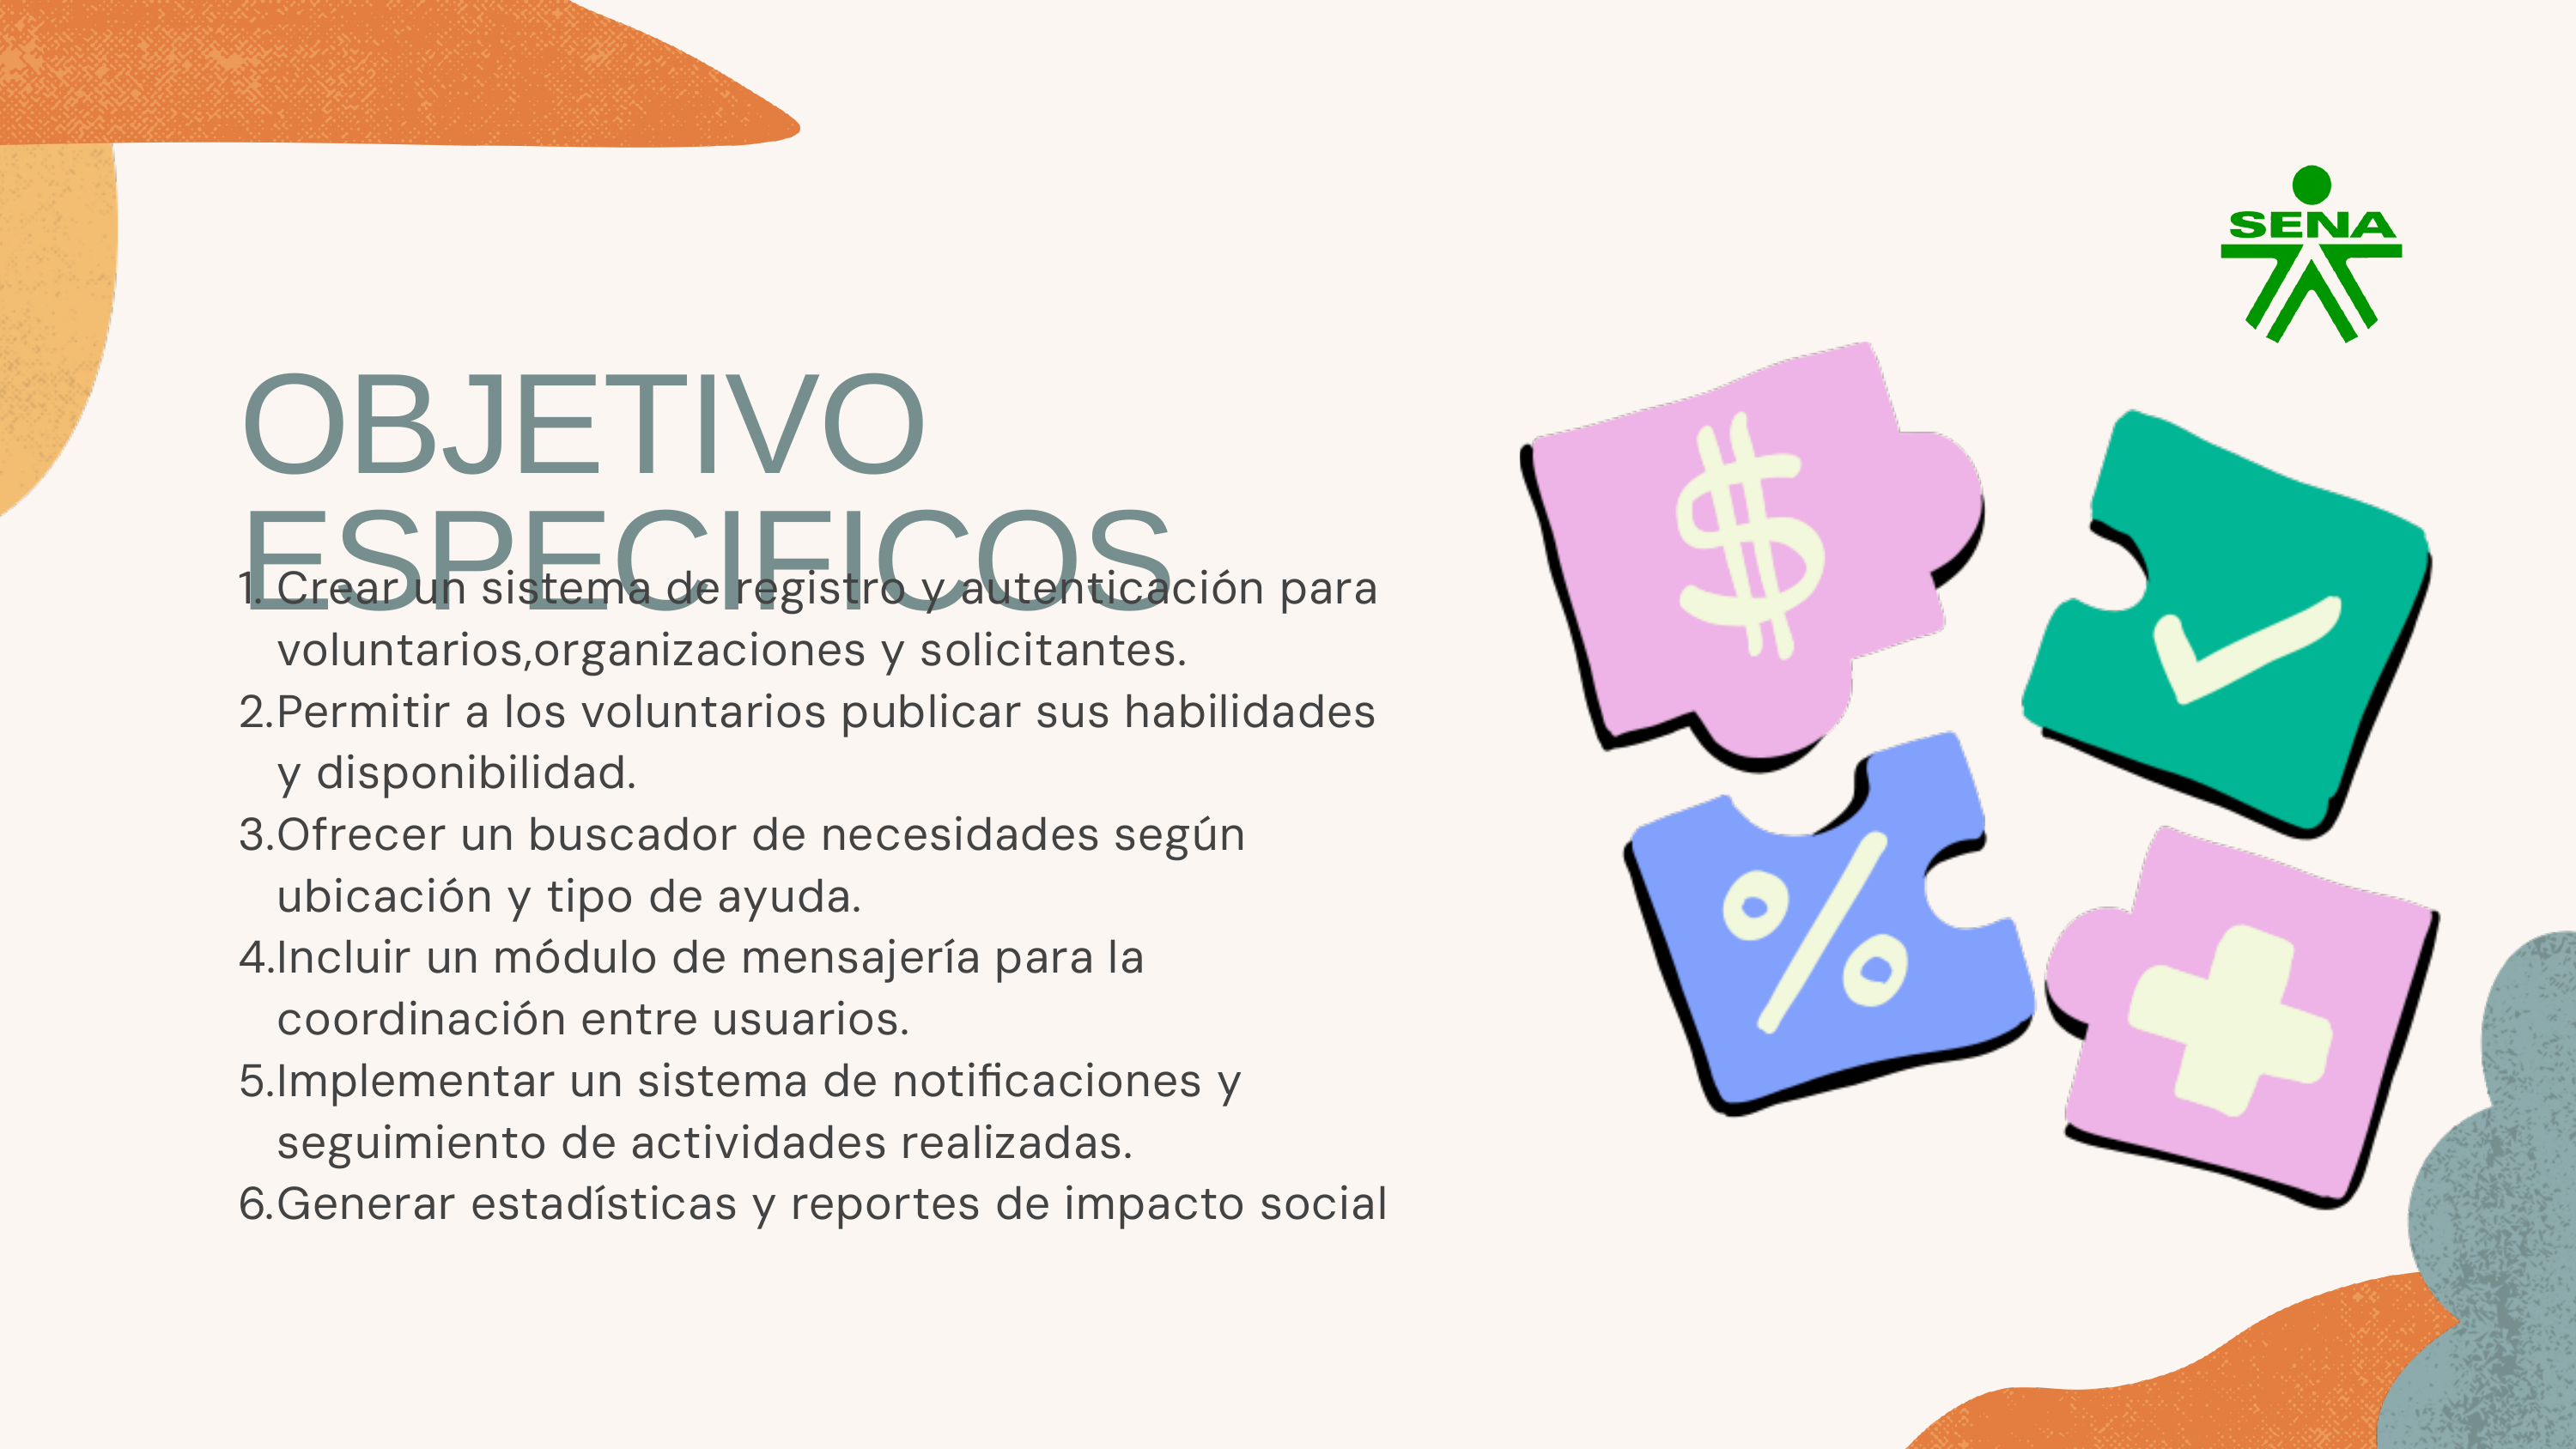

OBJETIVO ESPECIFICOS
Crear un sistema de registro y autenticación para voluntarios,organizaciones y solicitantes.
Permitir a los voluntarios publicar sus habilidades y disponibilidad.
Ofrecer un buscador de necesidades según ubicación y tipo de ayuda.
Incluir un módulo de mensajería para la coordinación entre usuarios.
Implementar un sistema de notificaciones y seguimiento de actividades realizadas.
Generar estadísticas y reportes de impacto social